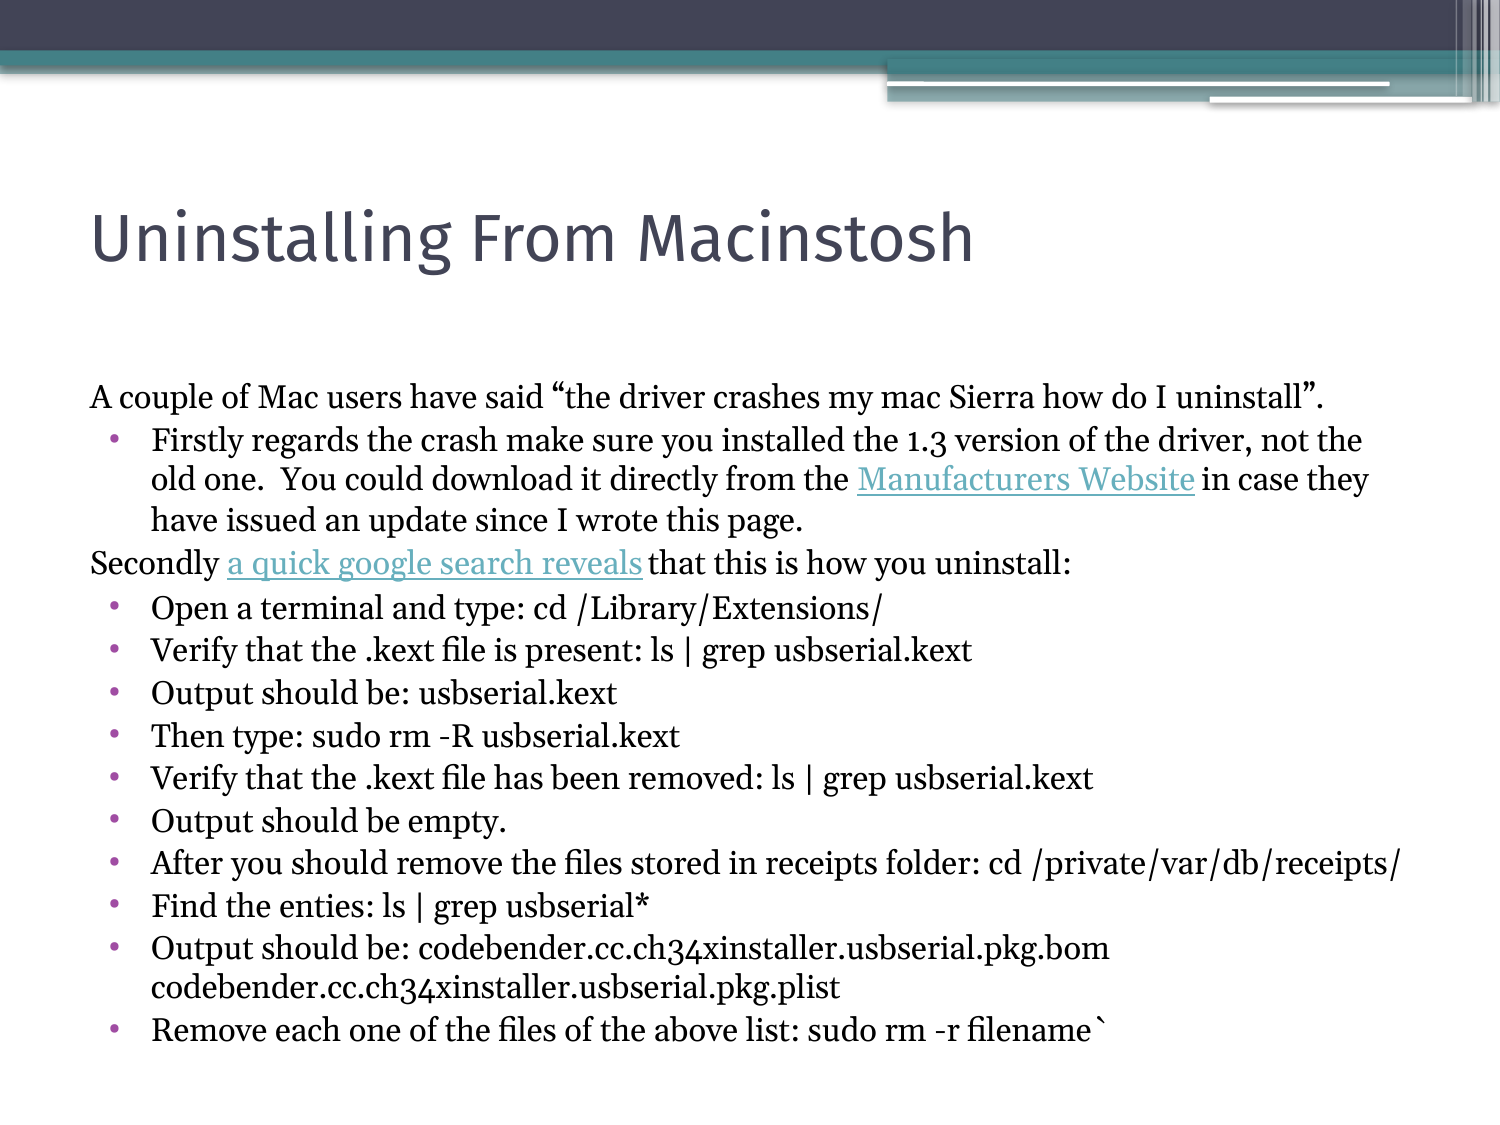

# Uninstalling From Macinstosh
A couple of Mac users have said “the driver crashes my mac Sierra how do I uninstall”.
Firstly regards the crash make sure you installed the 1.3 version of the driver, not the old one.  You could download it directly from the Manufacturers Website in case they have issued an update since I wrote this page.
Secondly a quick google search reveals that this is how you uninstall:
Open a terminal and type: cd /Library/Extensions/
Verify that the .kext file is present: ls | grep usbserial.kext
Output should be: usbserial.kext
Then type: sudo rm -R usbserial.kext
Verify that the .kext file has been removed: ls | grep usbserial.kext
Output should be empty.
After you should remove the files stored in receipts folder: cd /private/var/db/receipts/
Find the enties: ls | grep usbserial*
Output should be: codebender.cc.ch34xinstaller.usbserial.pkg.bom codebender.cc.ch34xinstaller.usbserial.pkg.plist
Remove each one of the files of the above list: sudo rm -r filename`